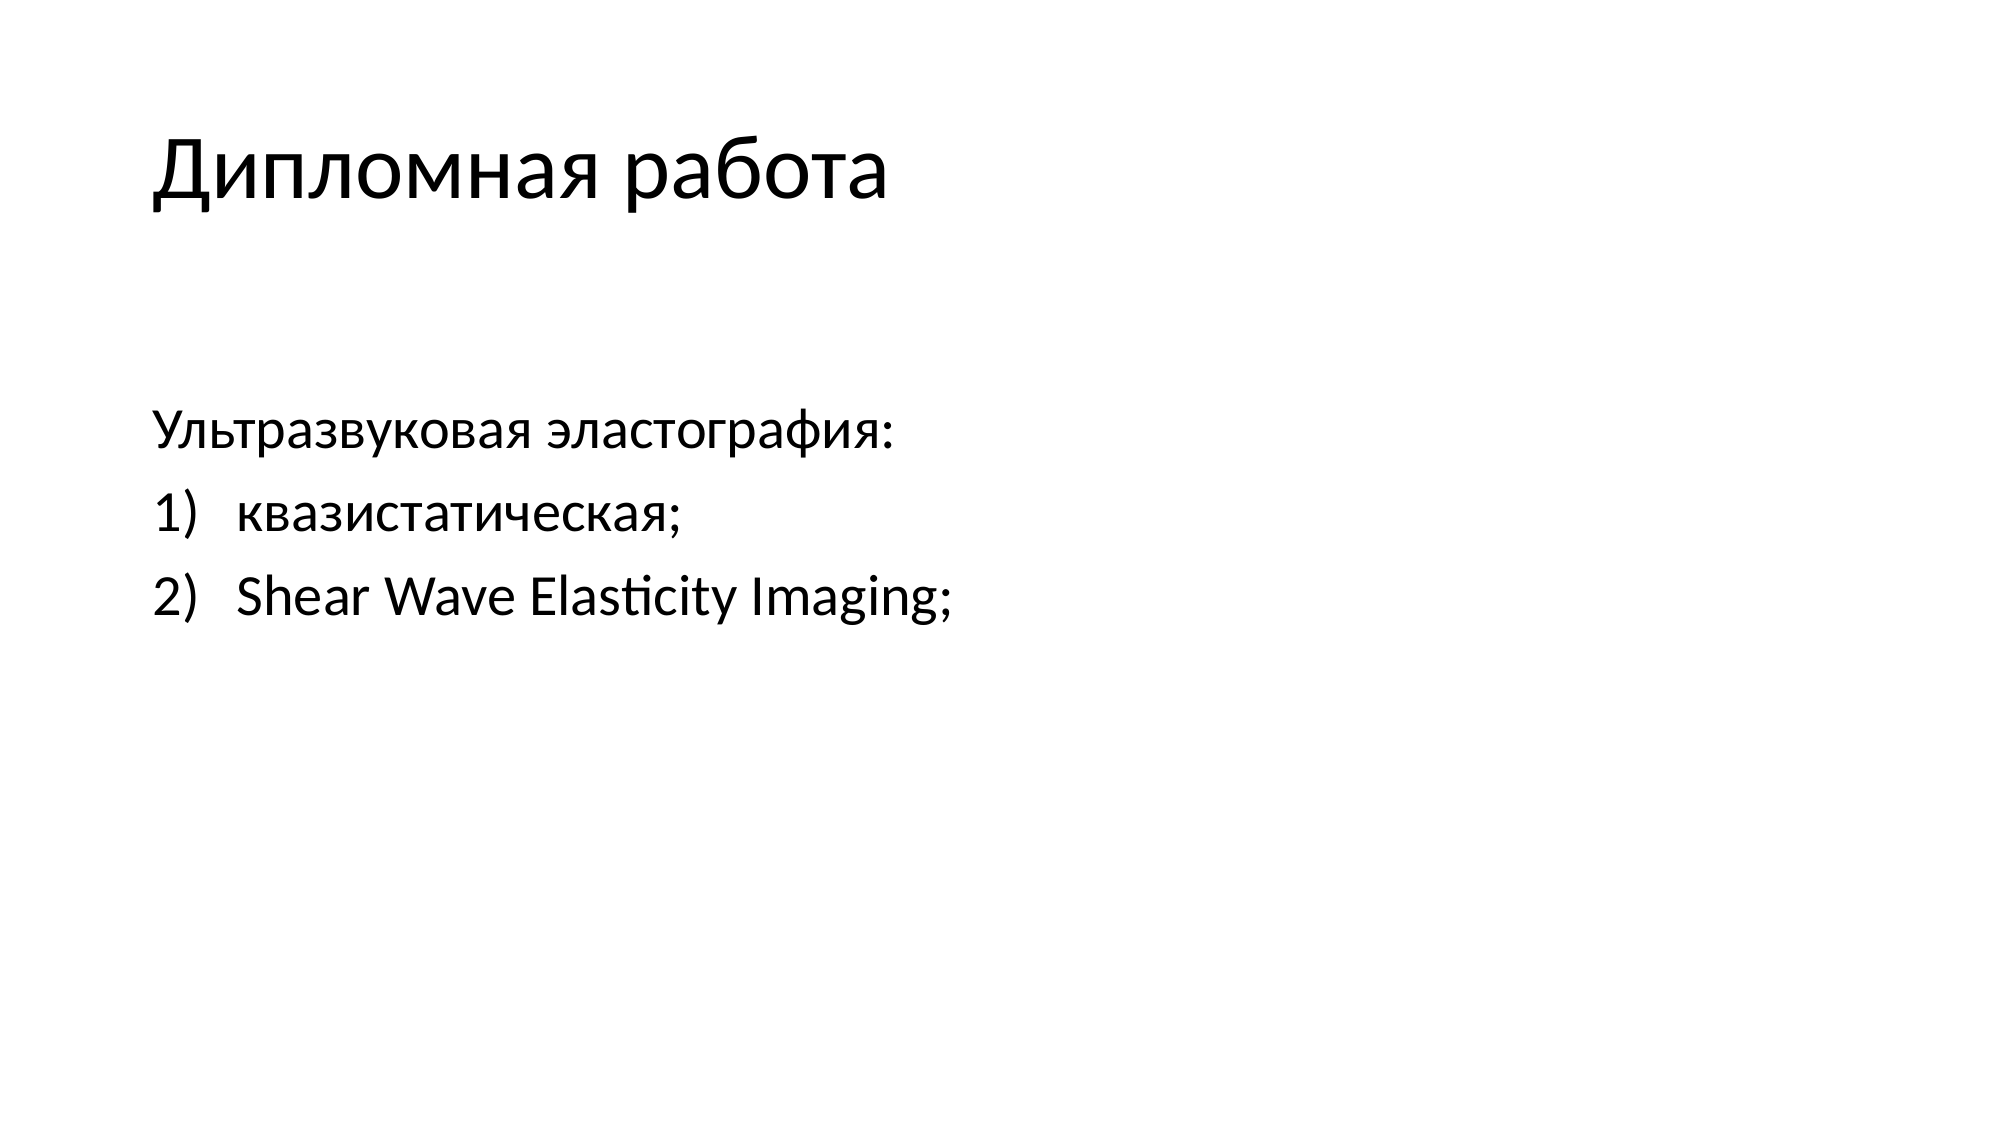

# Дипломная работа

Ультразвуковая эластография:
квазистатическая;
Shear Wave Elasticity Imaging;